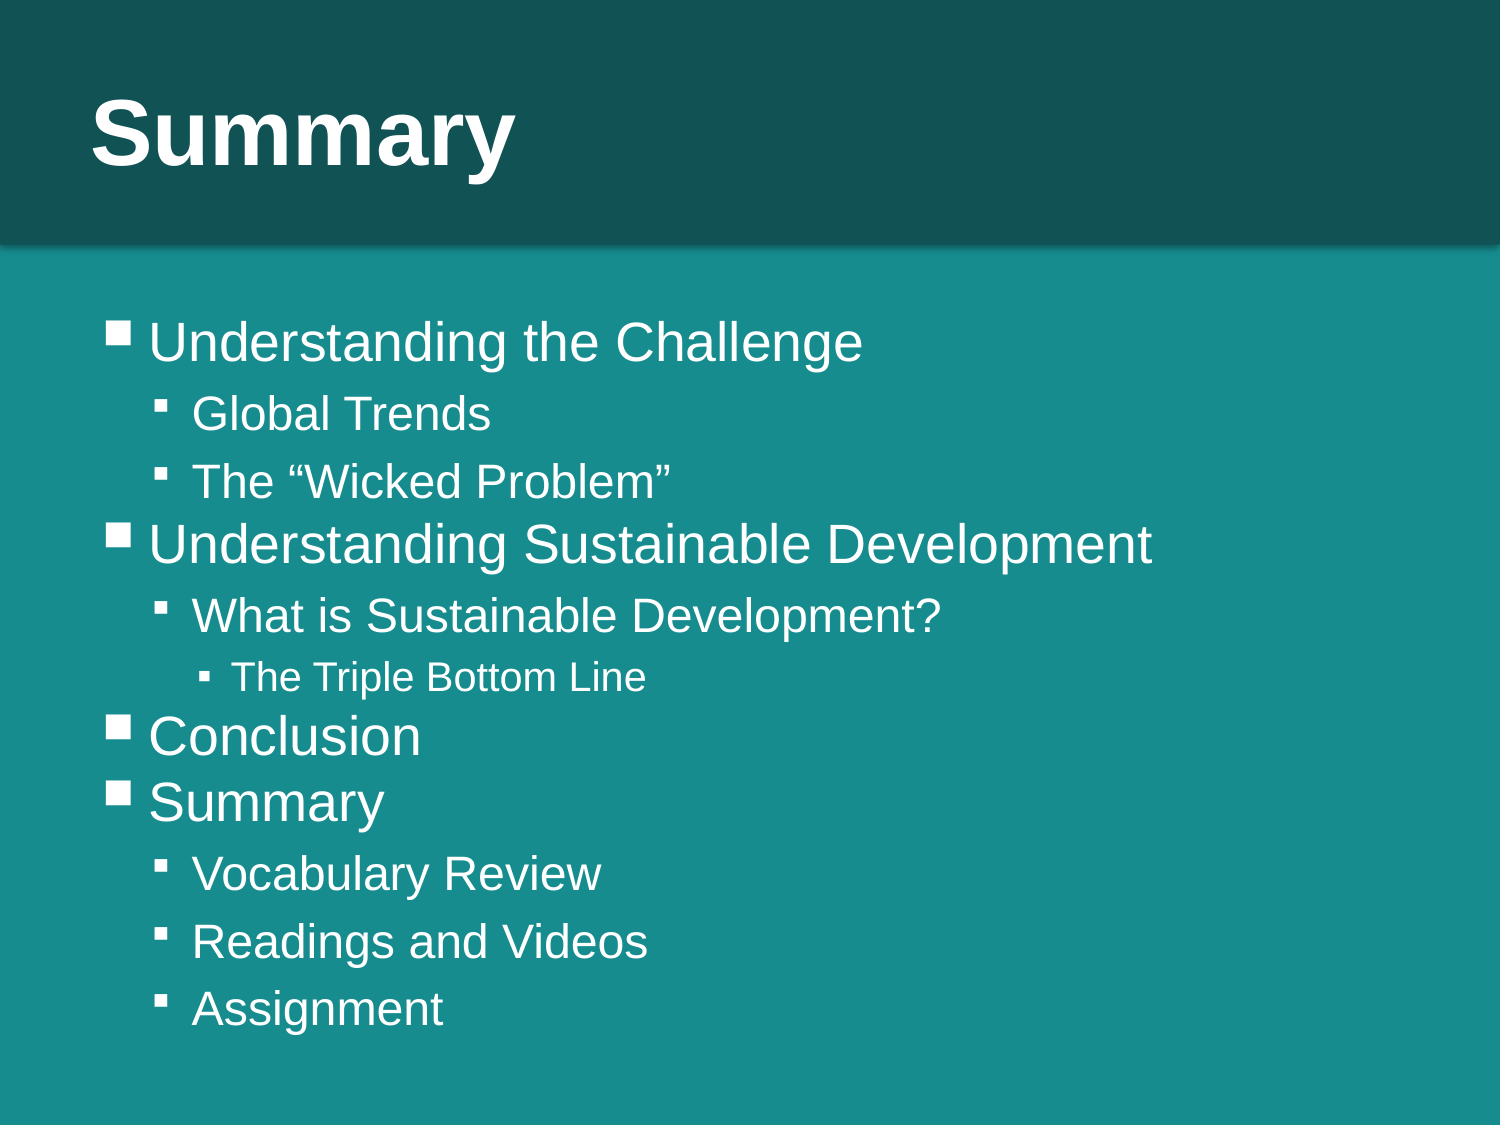

# Summary
Understanding the Challenge
Global Trends
The “Wicked Problem”
Understanding Sustainable Development
What is Sustainable Development?
The Triple Bottom Line
Conclusion
Summary
Vocabulary Review
Readings and Videos
Assignment